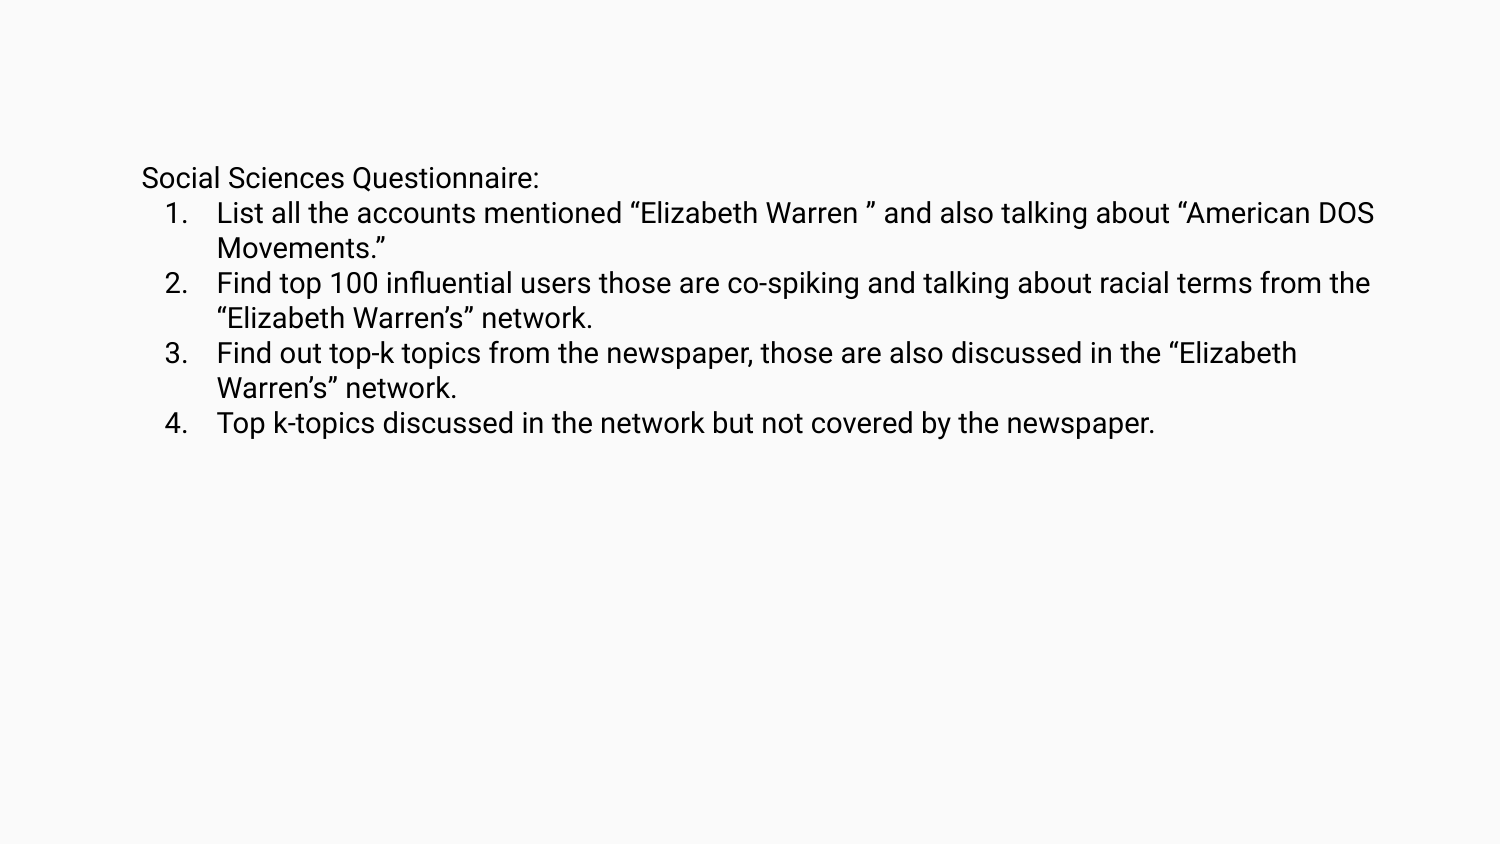

Social Sciences Questionnaire:
List all the accounts mentioned “Elizabeth Warren ” and also talking about “American DOS Movements.”
Find top 100 influential users those are co-spiking and talking about racial terms from the “Elizabeth Warren’s” network.
Find out top-k topics from the newspaper, those are also discussed in the “Elizabeth Warren’s” network.
Top k-topics discussed in the network but not covered by the newspaper.